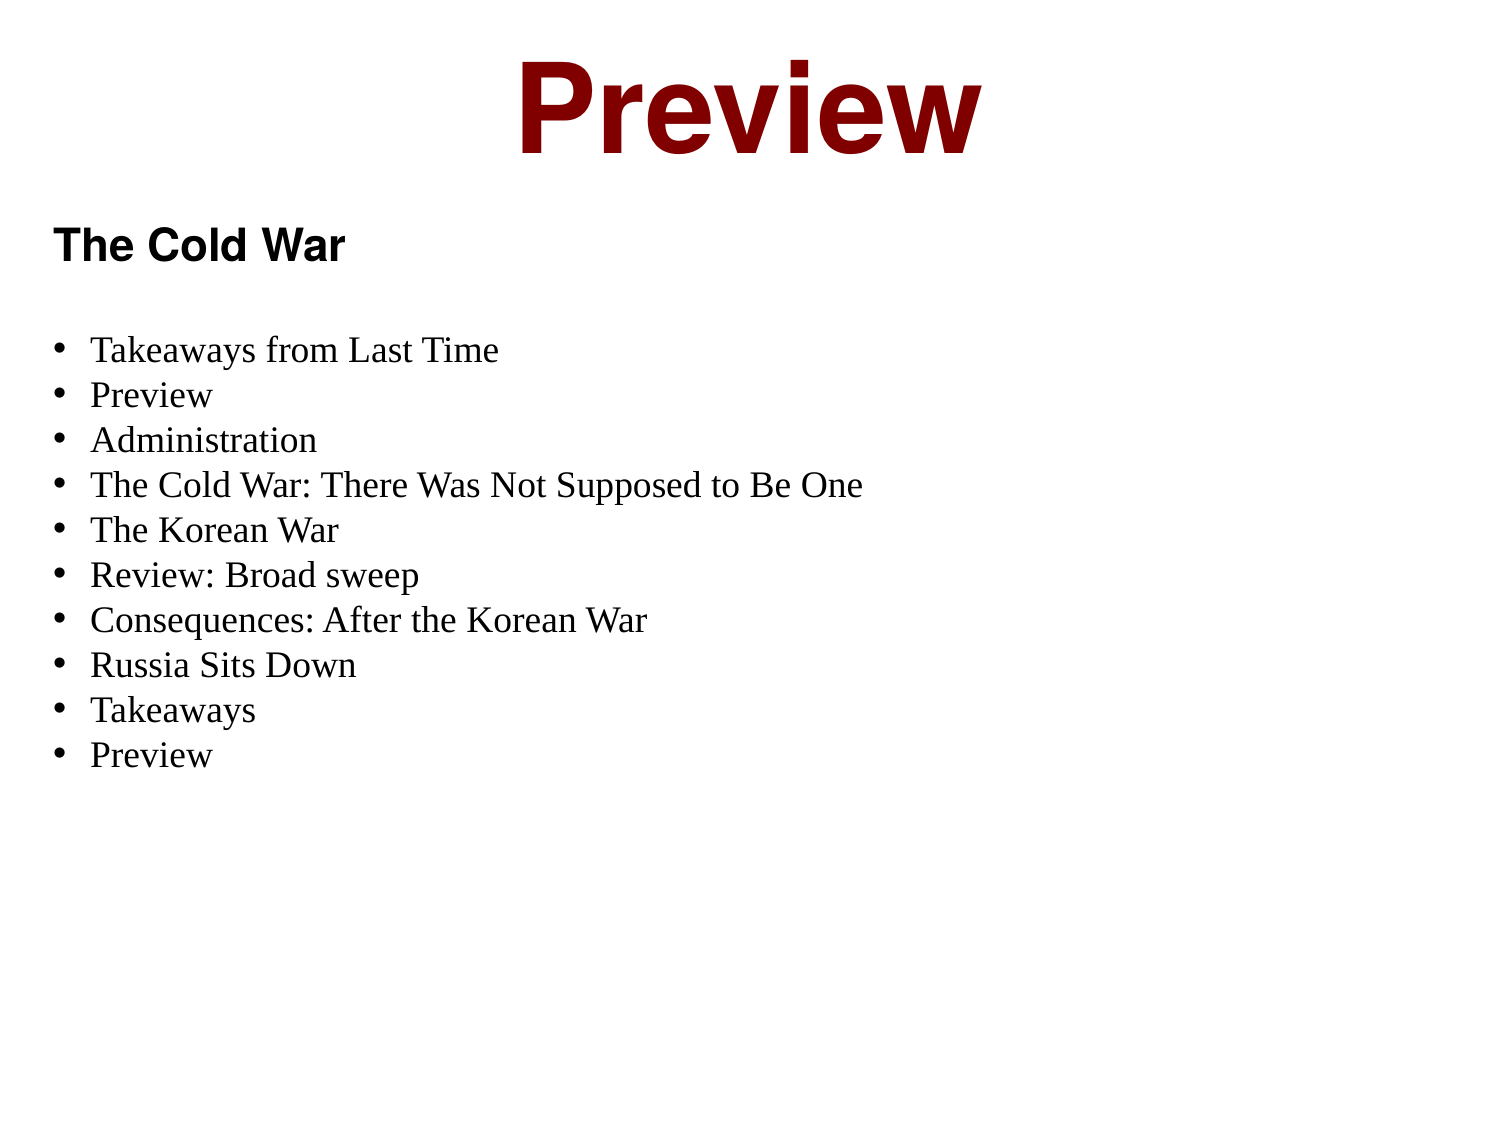

Preview
The Cold War

Takeaways from Last Time
Preview
Administration
The Cold War: There Was Not Supposed to Be One
The Korean War
Review: Broad sweep
Consequences: After the Korean War
Russia Sits Down
Takeaways
Preview